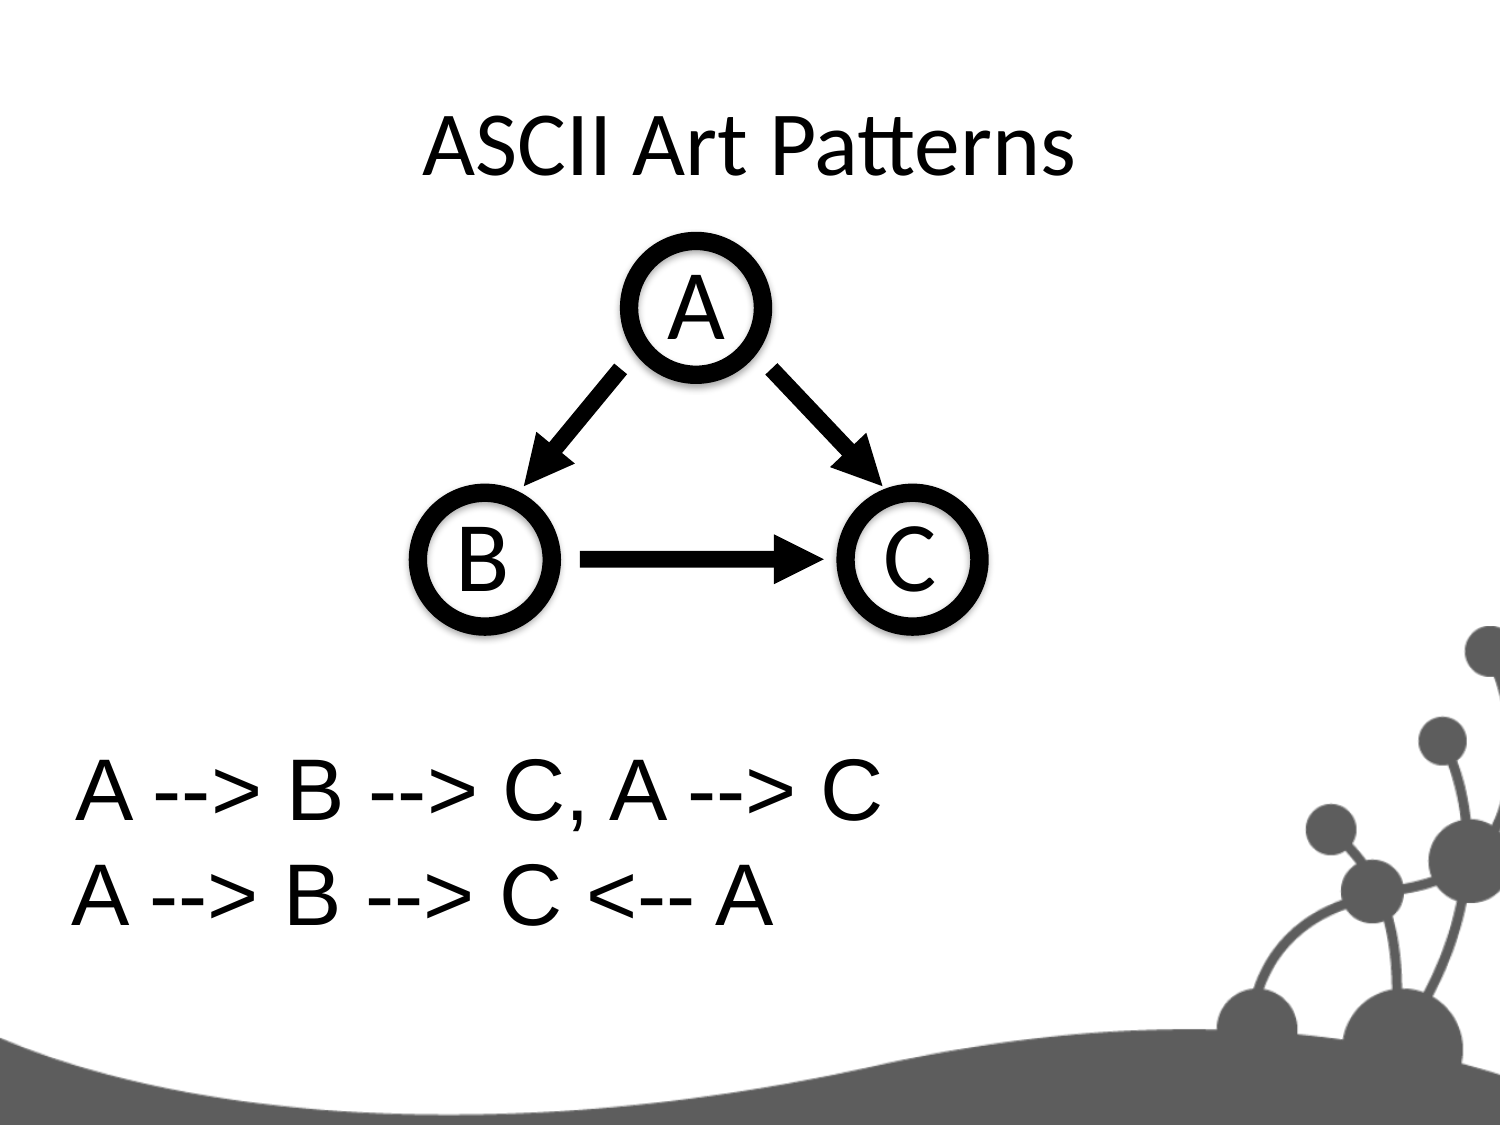

# ASCII Art Patterns

A

B

C

A --> B --> C, A --> C
A --> B --> C <-- A